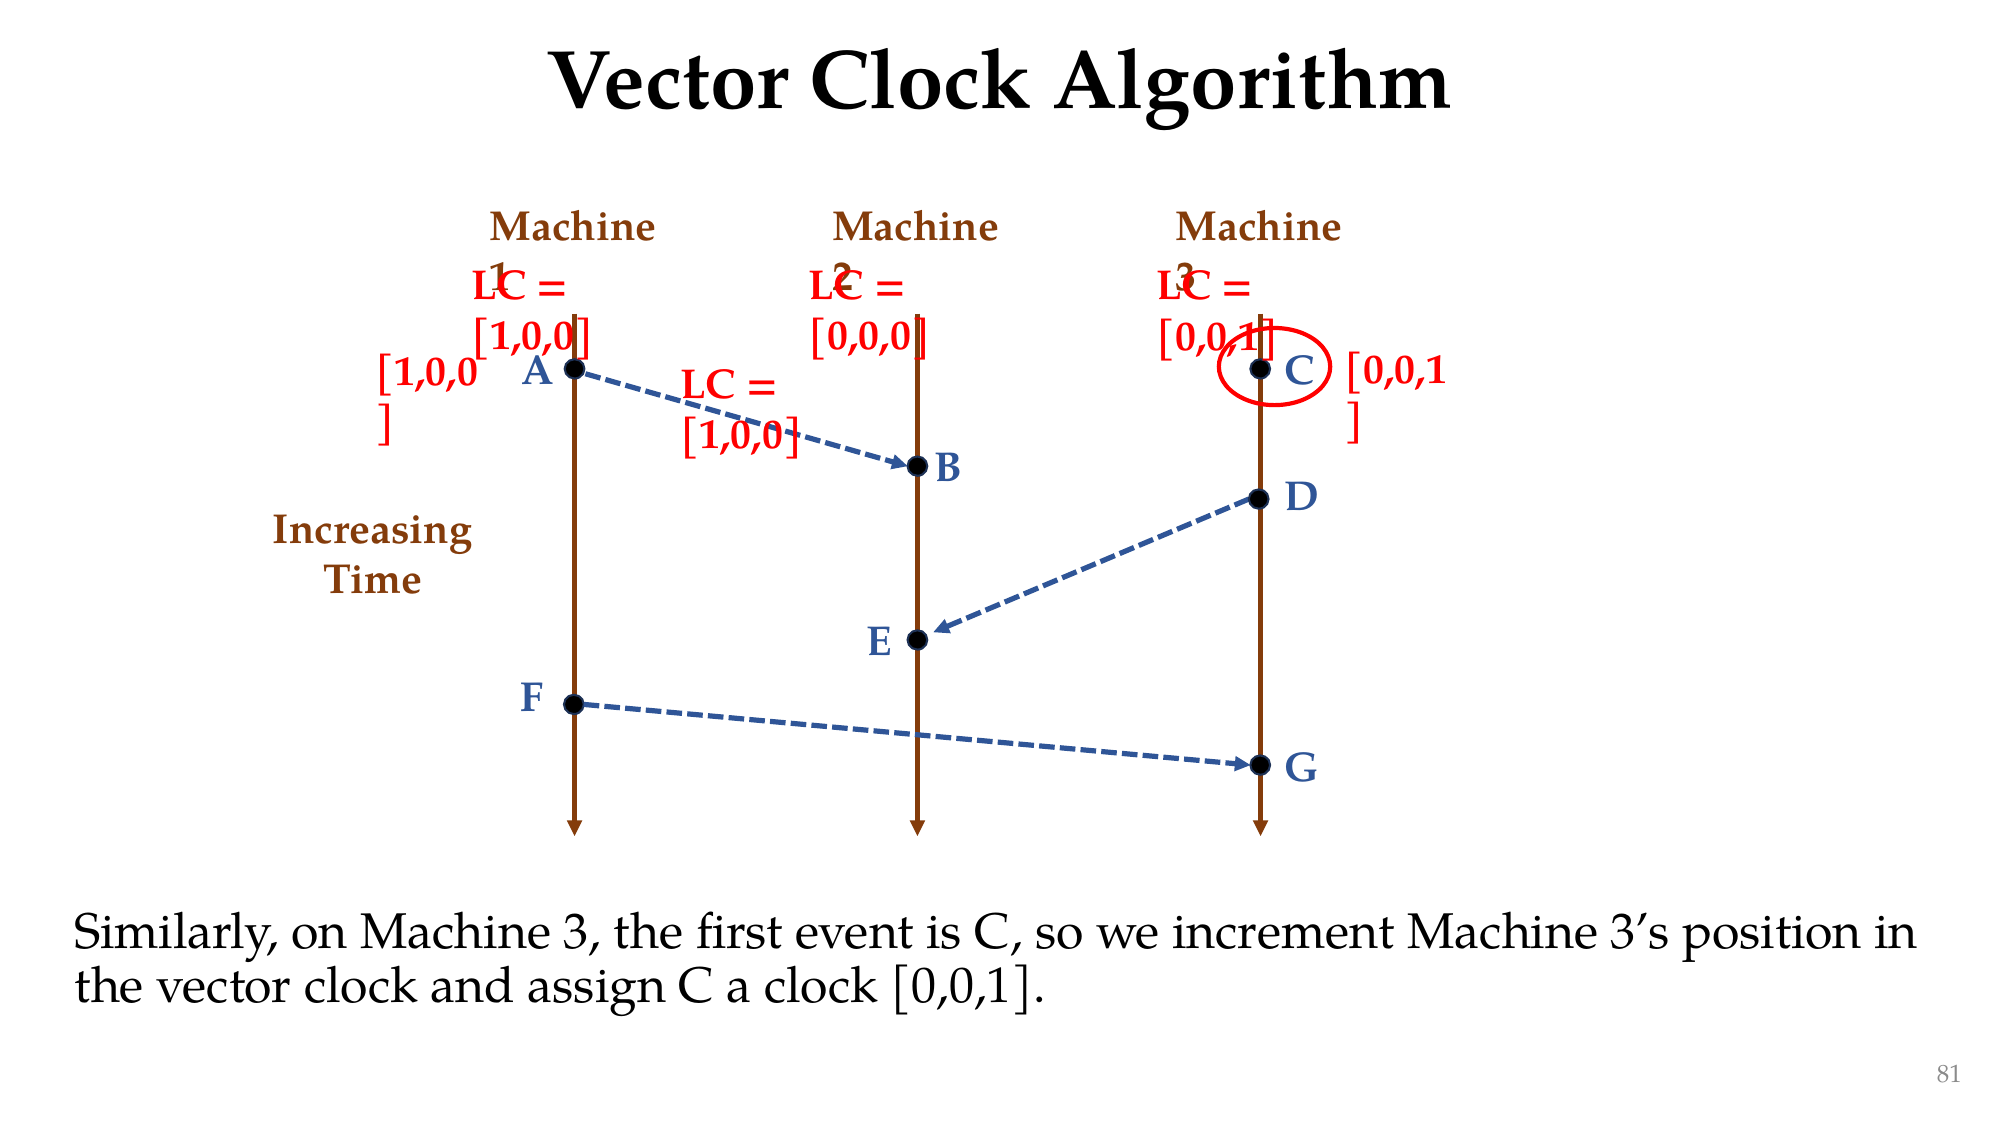

# Vector Clock Algorithm
Machine 1
Machine 2
Machine 3
LC = [1,0,0]
LC = [0,0,0]
LC = [0,0,1]

[0,0,1]
A
C
[1,0,0]
LC = [1,0,0]

B

D

Increasing
Time
E

F

G

Similarly, on Machine 3, the first event is C, so we increment Machine 3’s position in the vector clock and assign C a clock [0,0,1].
81